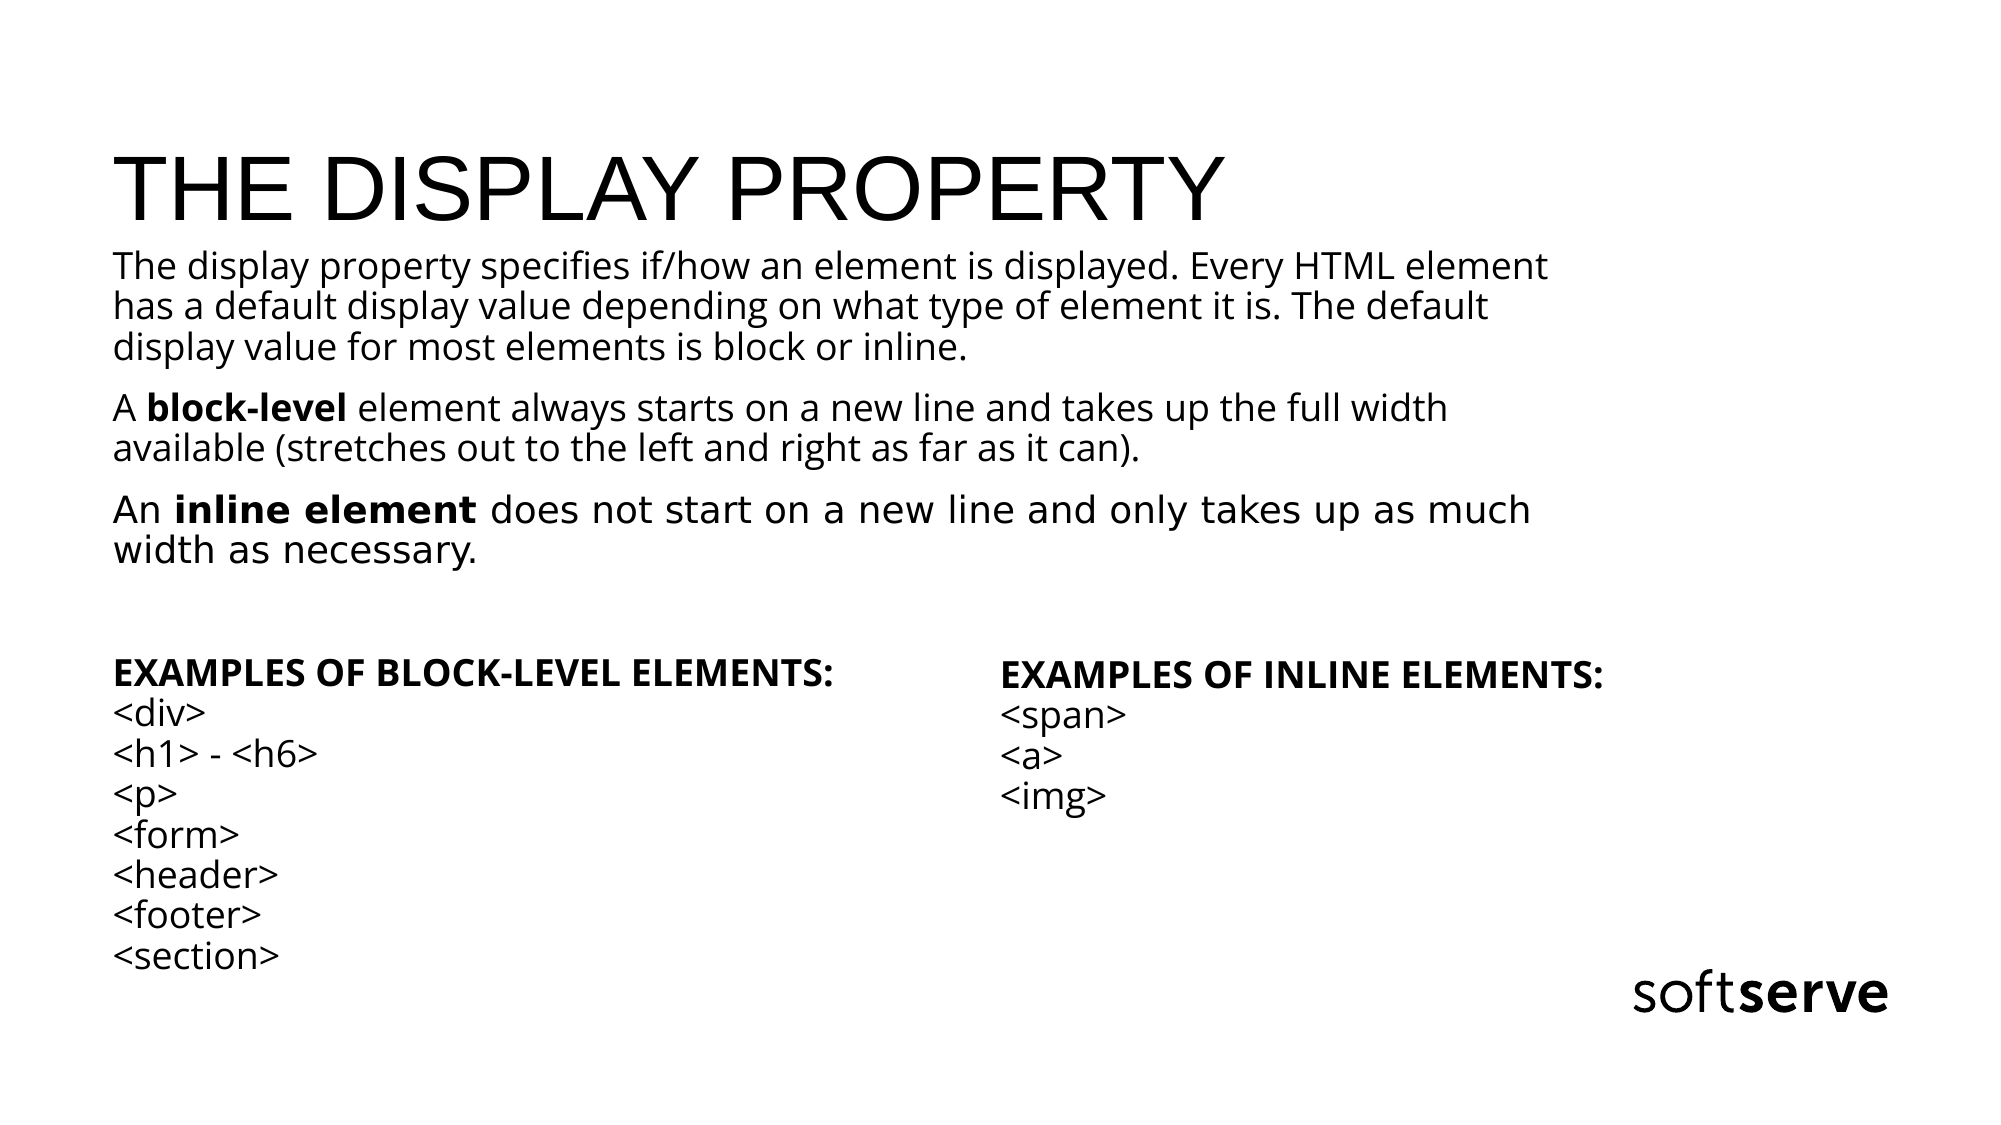

THE DISPLAY PROPERTY
The display property specifies if/how an element is displayed. Every HTML element has a default display value depending on what type of element it is. The default display value for most elements is block or inline.
A block-level element always starts on a new line and takes up the full width available (stretches out to the left and right as far as it can).
An inline element does not start on a new line and only takes up as much width as necessary.

EXAMPLES OF BLOCK-LEVEL ELEMENTS:
<div>
<h1> - <h6>
<p>
<form>
<header>
<footer>
<section>
EXAMPLES OF INLINE ELEMENTS:
<span>
<a>
<img>